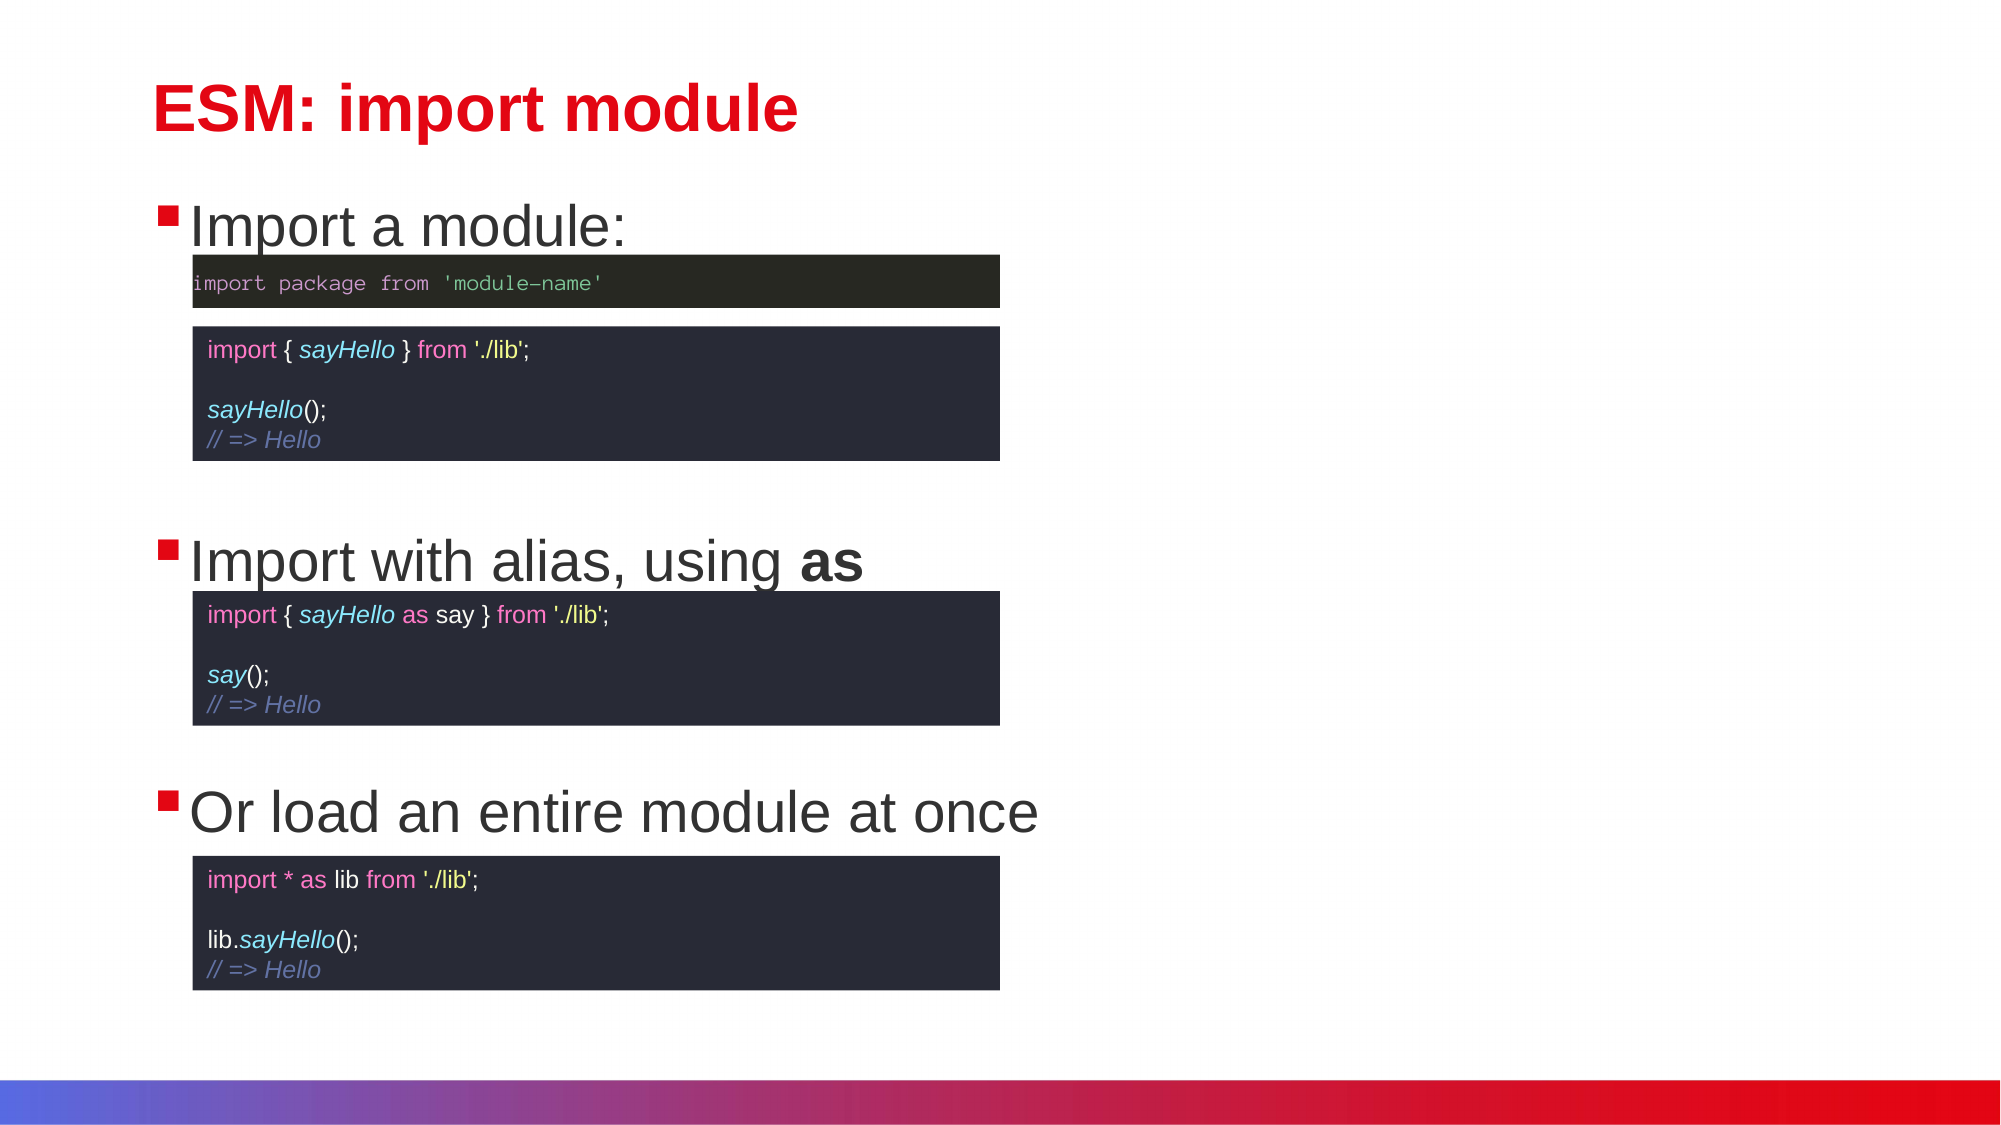

# ESM: import module
Import a module:

Import with alias, using as

Or load an entire module at once

import package from 'module-name'
import { sayHello } from './lib';
sayHello();
// => Hello
import { sayHello as say } from './lib';
say();
// => Hello
import * as lib from './lib';
lib.sayHello();
// => Hello